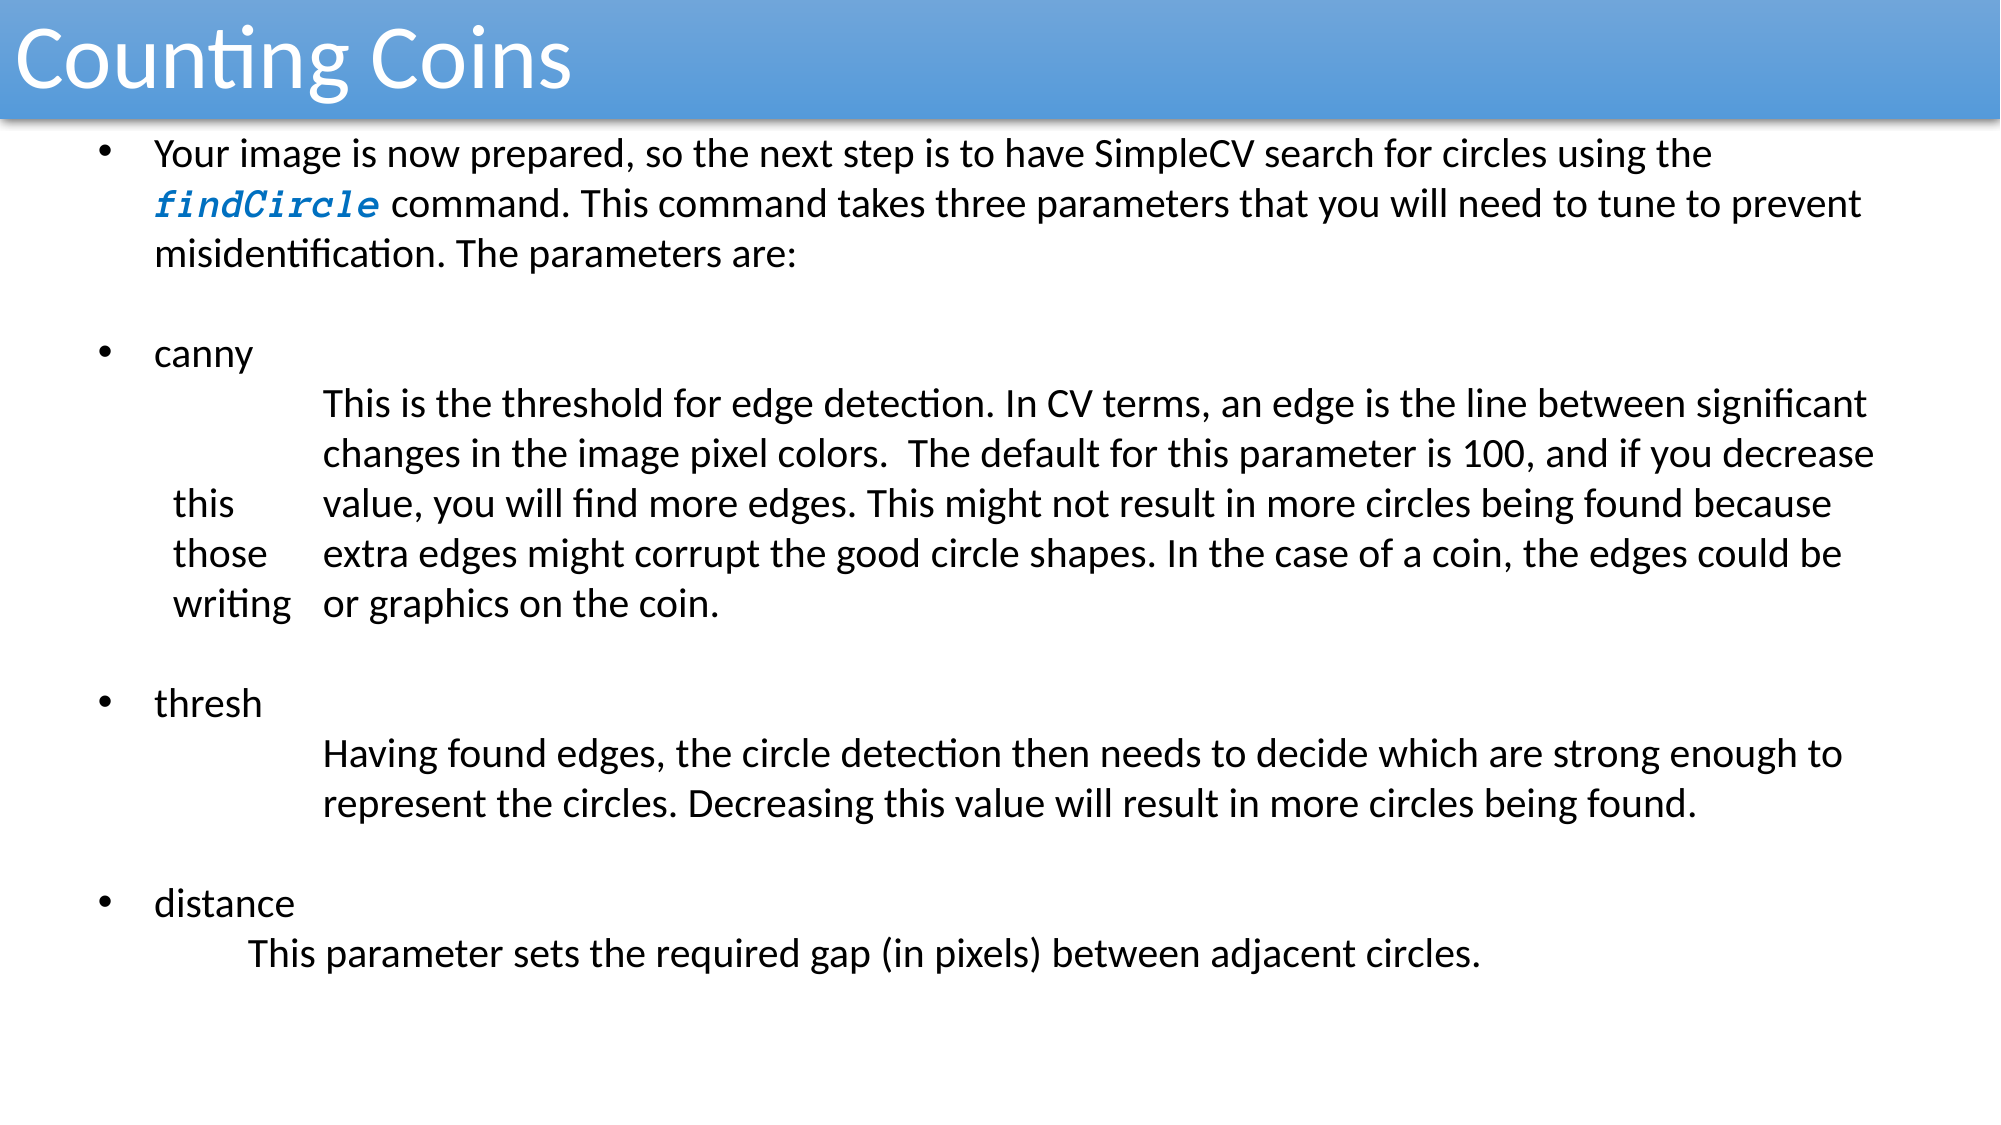

Counting Coins
Your image is now prepared, so the next step is to have SimpleCV search for circles using the findCircle command. This command takes three parameters that you will need to tune to prevent misidentification. The parameters are:

canny
	This is the threshold for edge detection. In CV terms, an edge is the line between significant 	changes in the image pixel colors.  The default for this parameter is 100, and if you decrease this 	value, you will find more edges. This might not result in more circles being found because those 	extra edges might corrupt the good circle shapes. In the case of a coin, the edges could be writing 	or graphics on the coin.

thresh
	Having found edges, the circle detection then needs to decide which are strong enough to 	represent the circles. Decreasing this value will result in more circles being found.

distance
 	This parameter sets the required gap (in pixels) between adjacent circles.